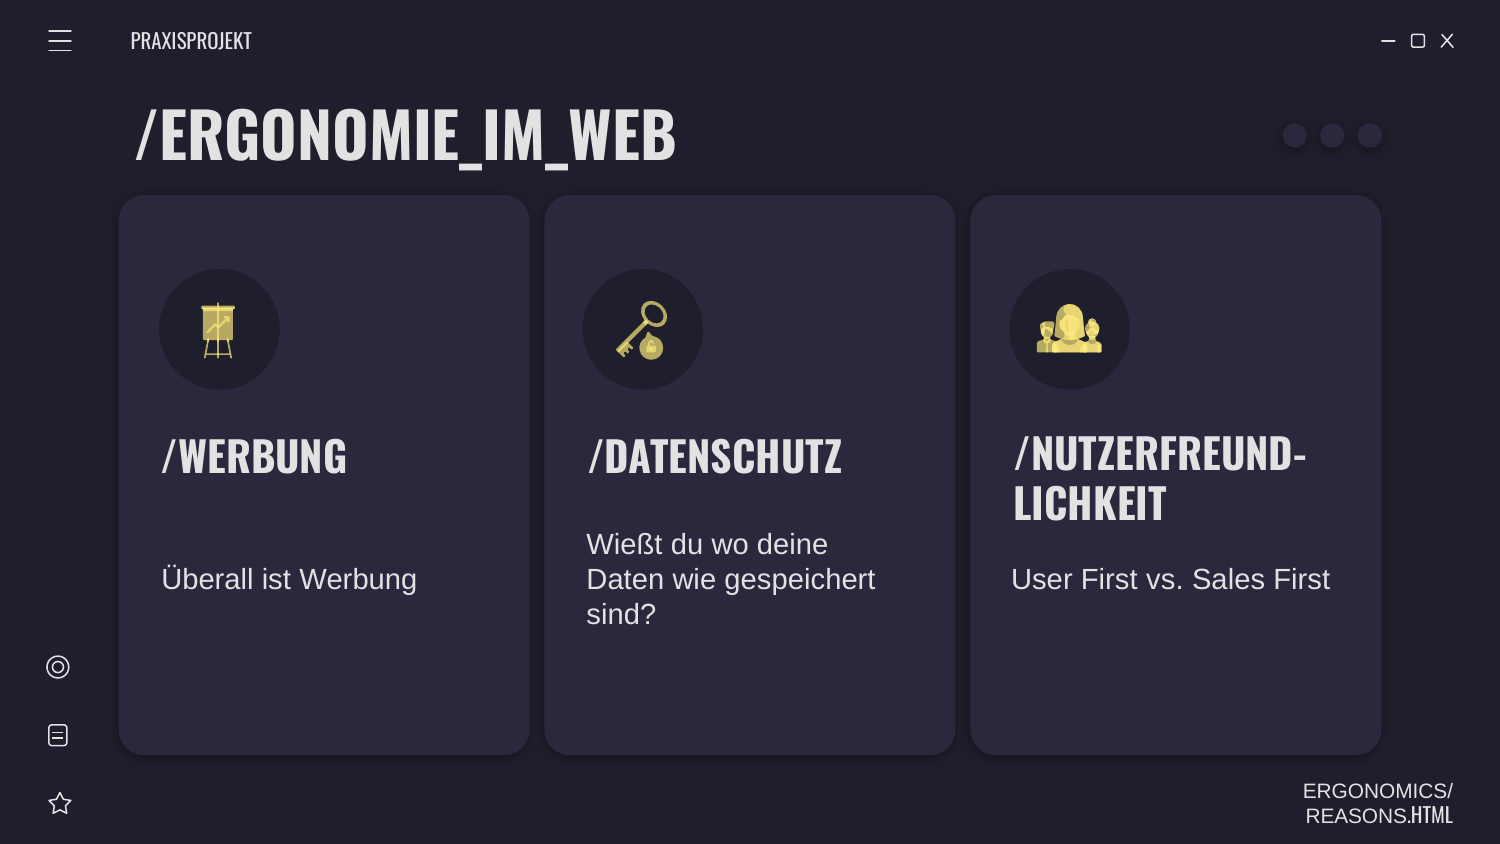

PRAXISPROJEKT

/ERGONOMIE_IM_WEB

# /WERBUNG
/DATENSCHUTZ
/NUTZERFREUND-LICHKEIT
Wießt du wo deine Daten wie gespeichert sind?
Überall ist Werbung
User First vs. Sales First

ERGONOMICS/REASONS.HTML